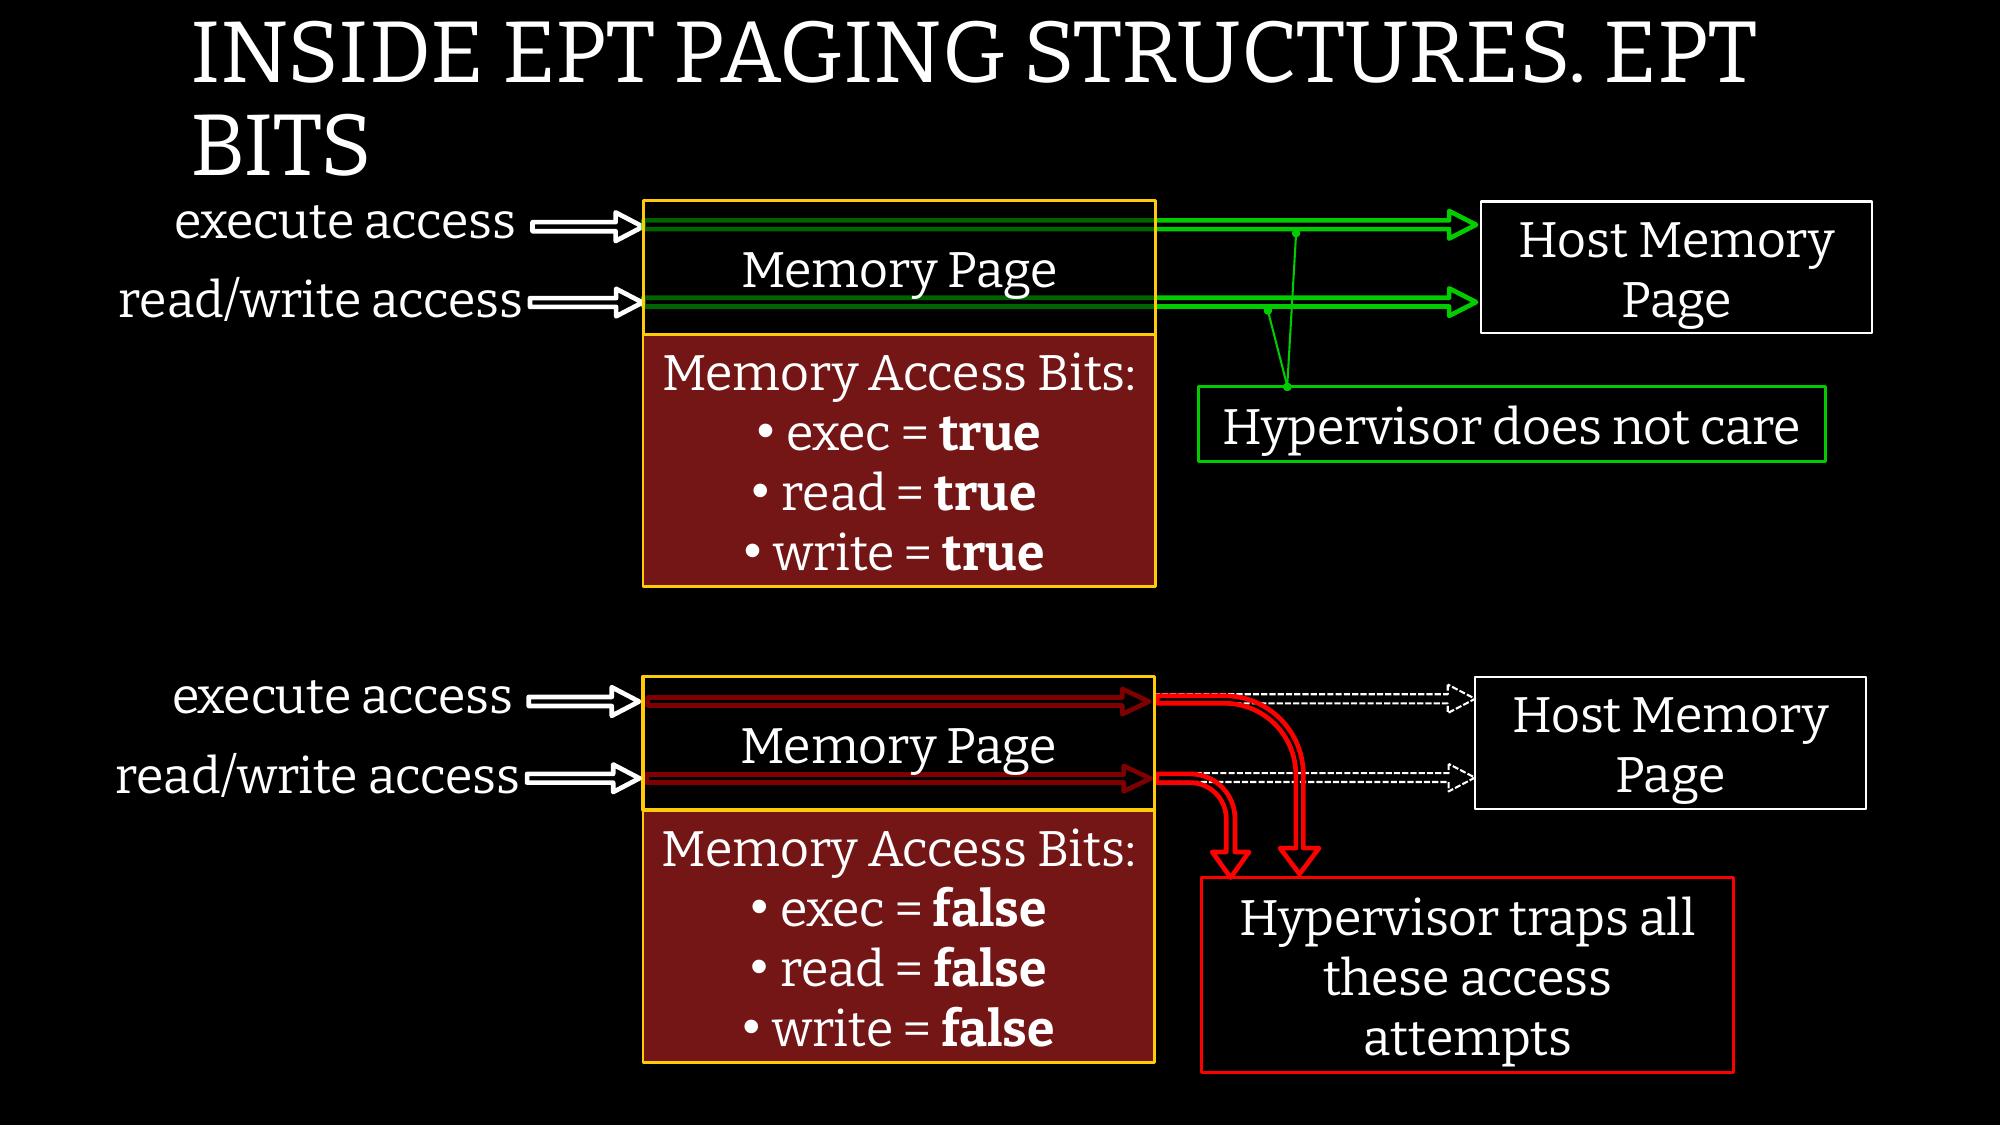

# Inside EPT Paging structures. EPT BITS

execute access
Memory Page
Host Memory Page

read/write access
Memory Access Bits:
exec = true
read = true
write = true
Hypervisor does not care

execute access
Memory Page
Host Memory Page

read/write access

Memory Access Bits:
exec = false
read = false
write = false
Hypervisor traps all these access attempts